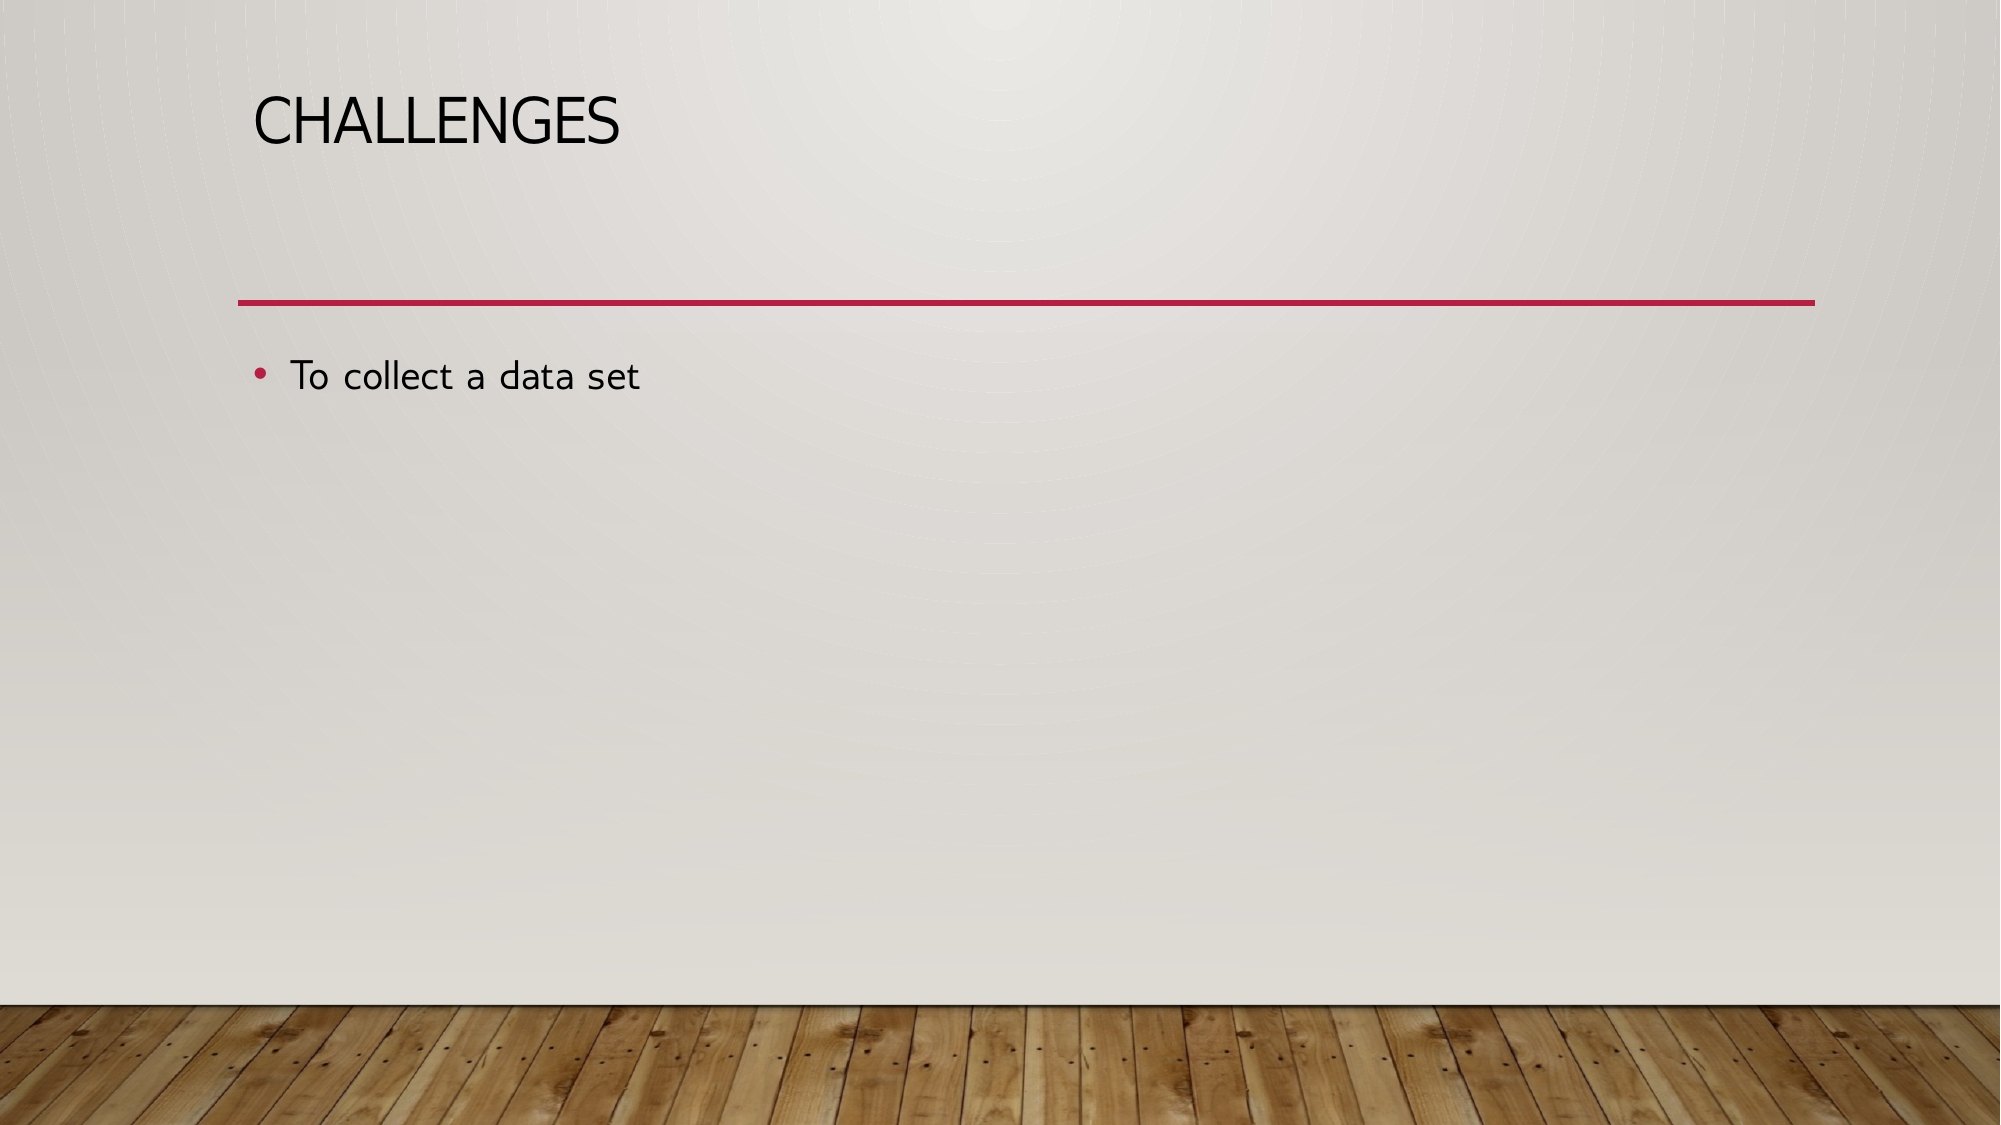

# challenges
To collect a data set